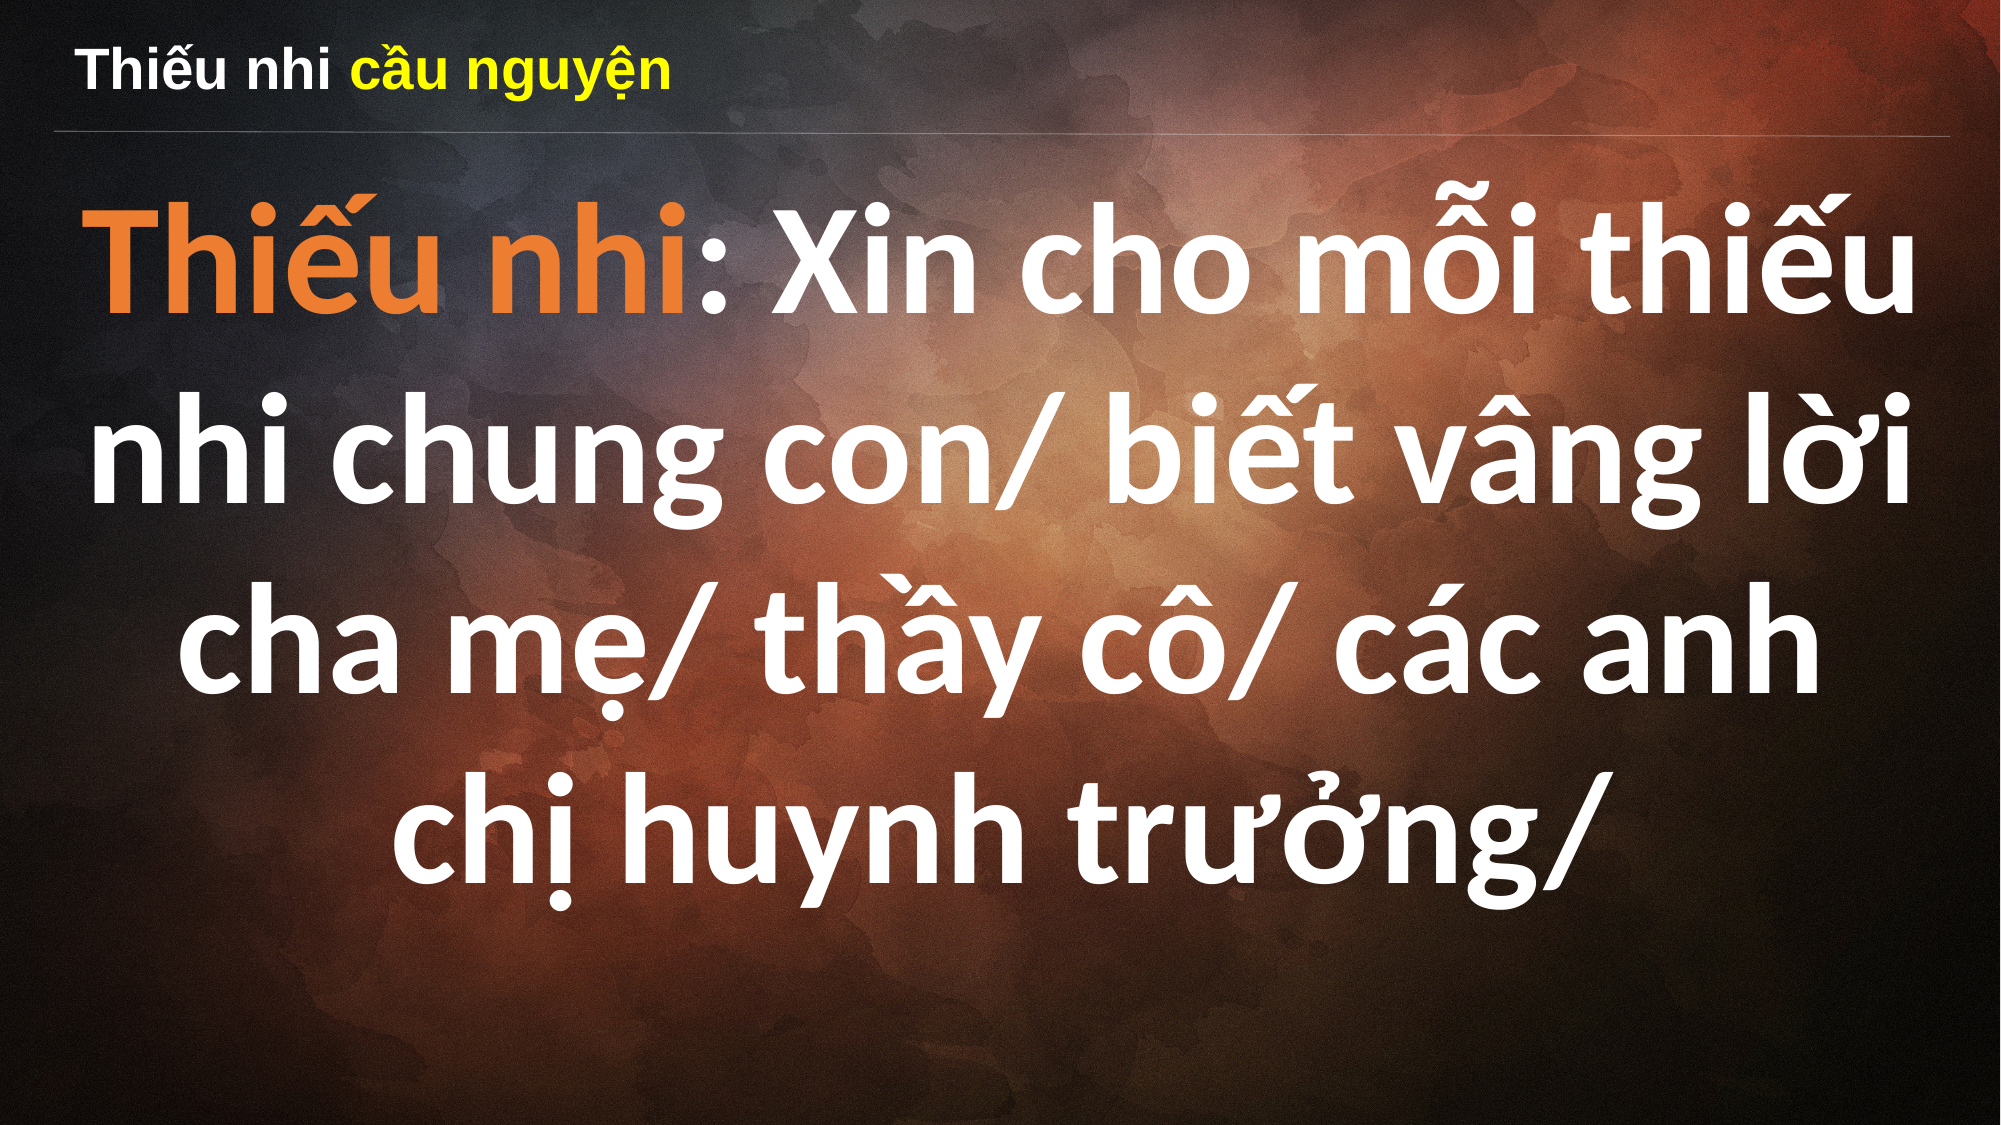

Thiếu nhi cầu nguyện
Thiếu nhi: Xin cho mỗi thiếu nhi chung con/ biết vâng lời cha mẹ/ thầy cô/ các anh chị huynh trưởng/